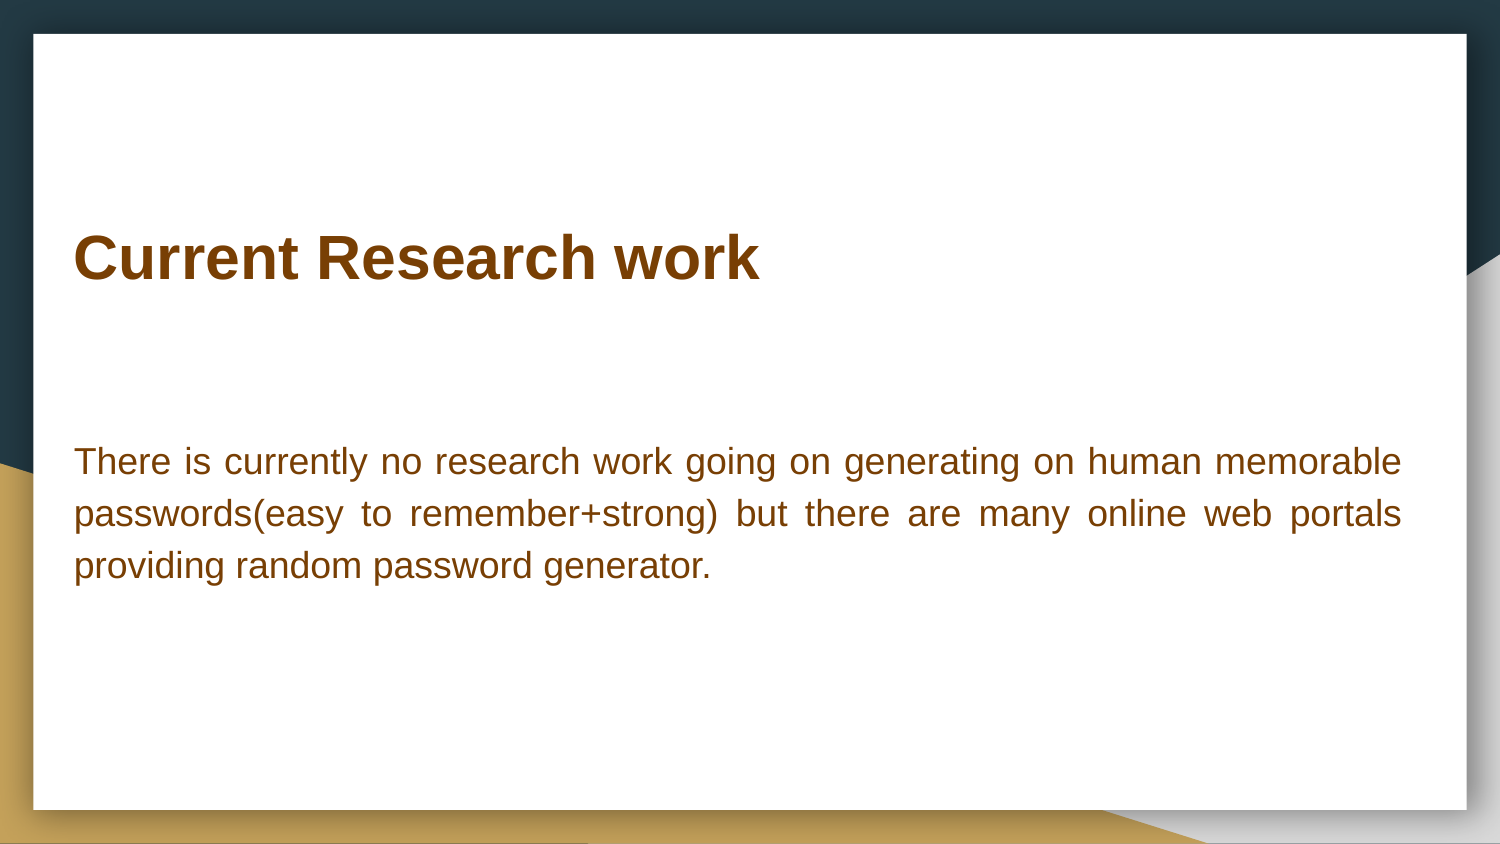

Current Research work

There is currently no research work going on generating on human memorable passwords(easy to remember+strong) but there are many online web portals providing random password generator.